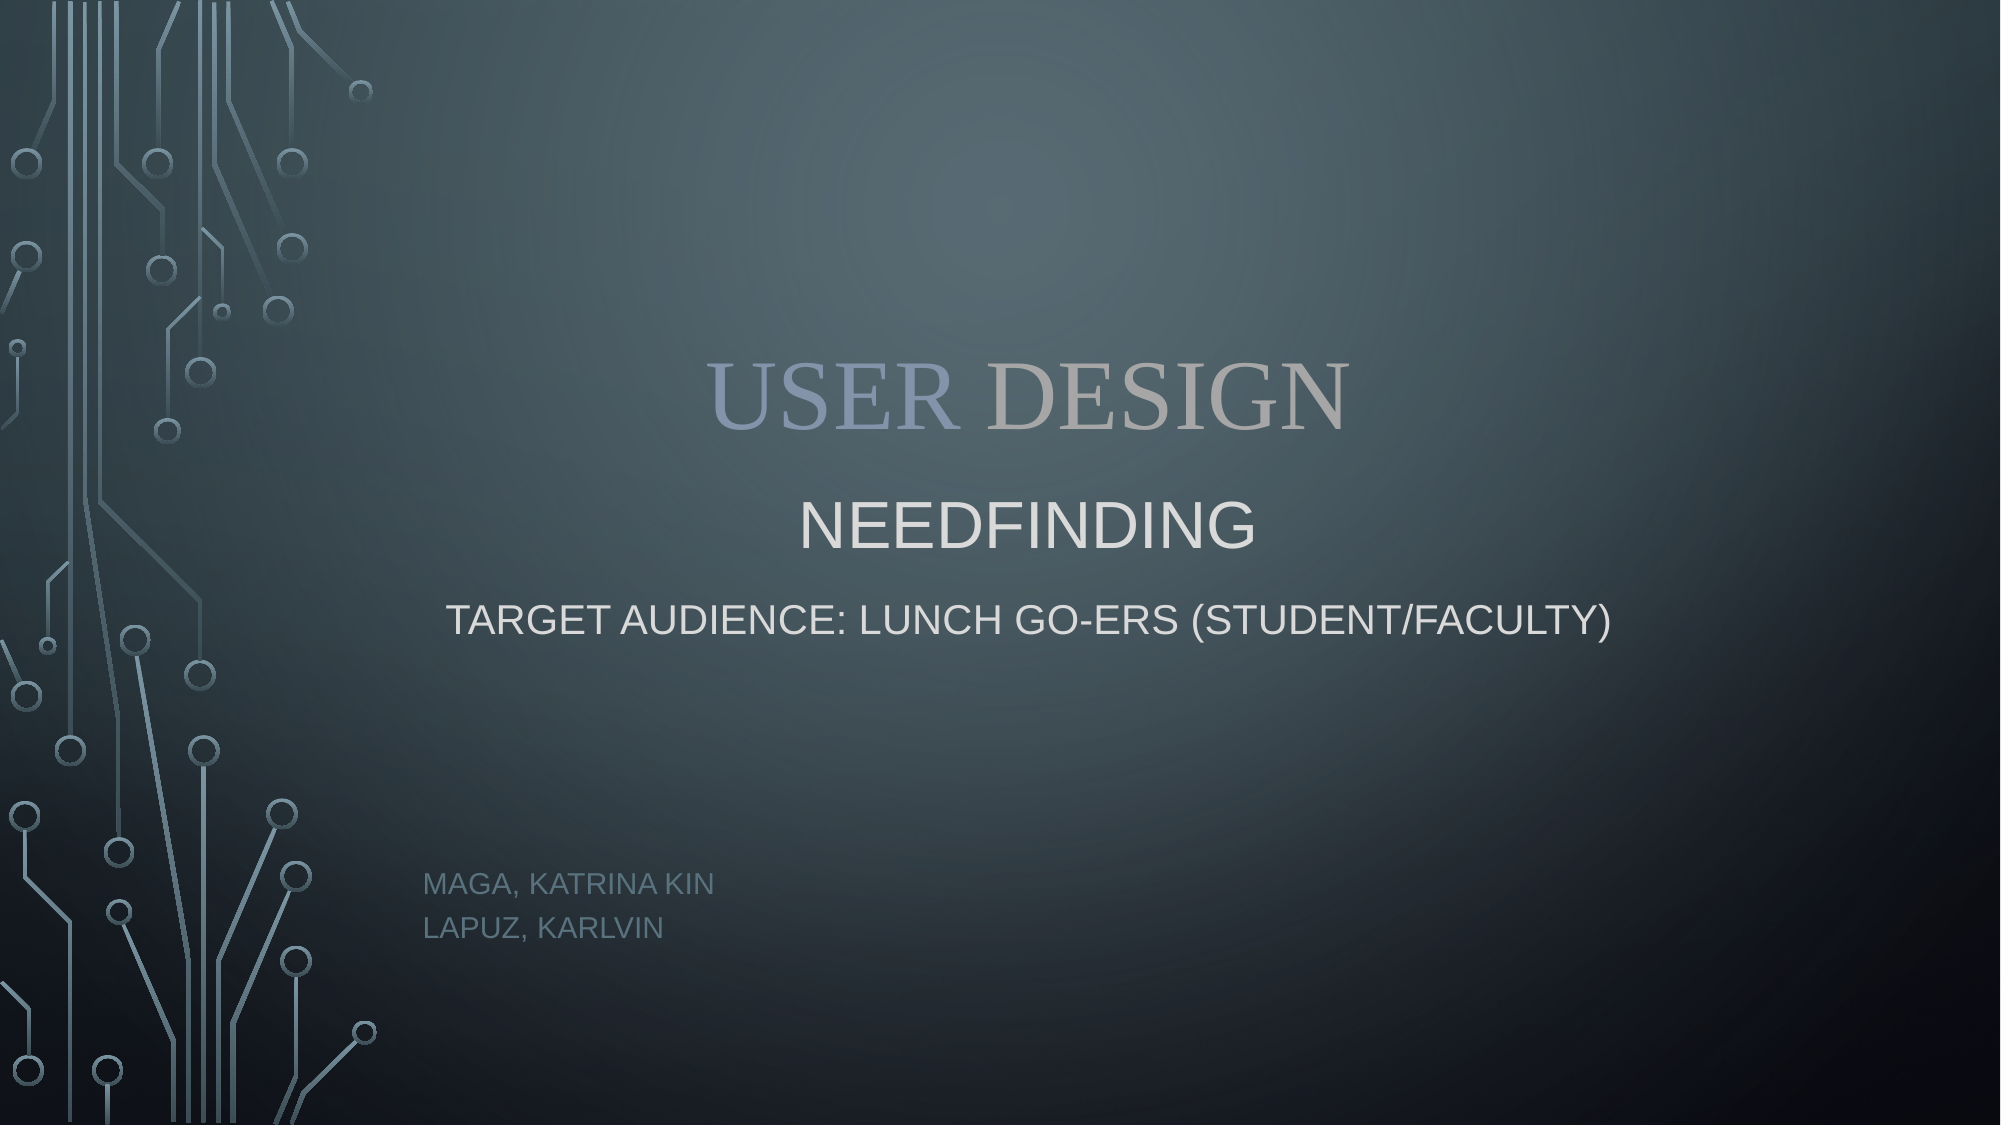

# User design
NeedFINDING
Target audience: lunch go-ers (student/faculty)
Maga, katrina kin
Lapuz, Karlvin